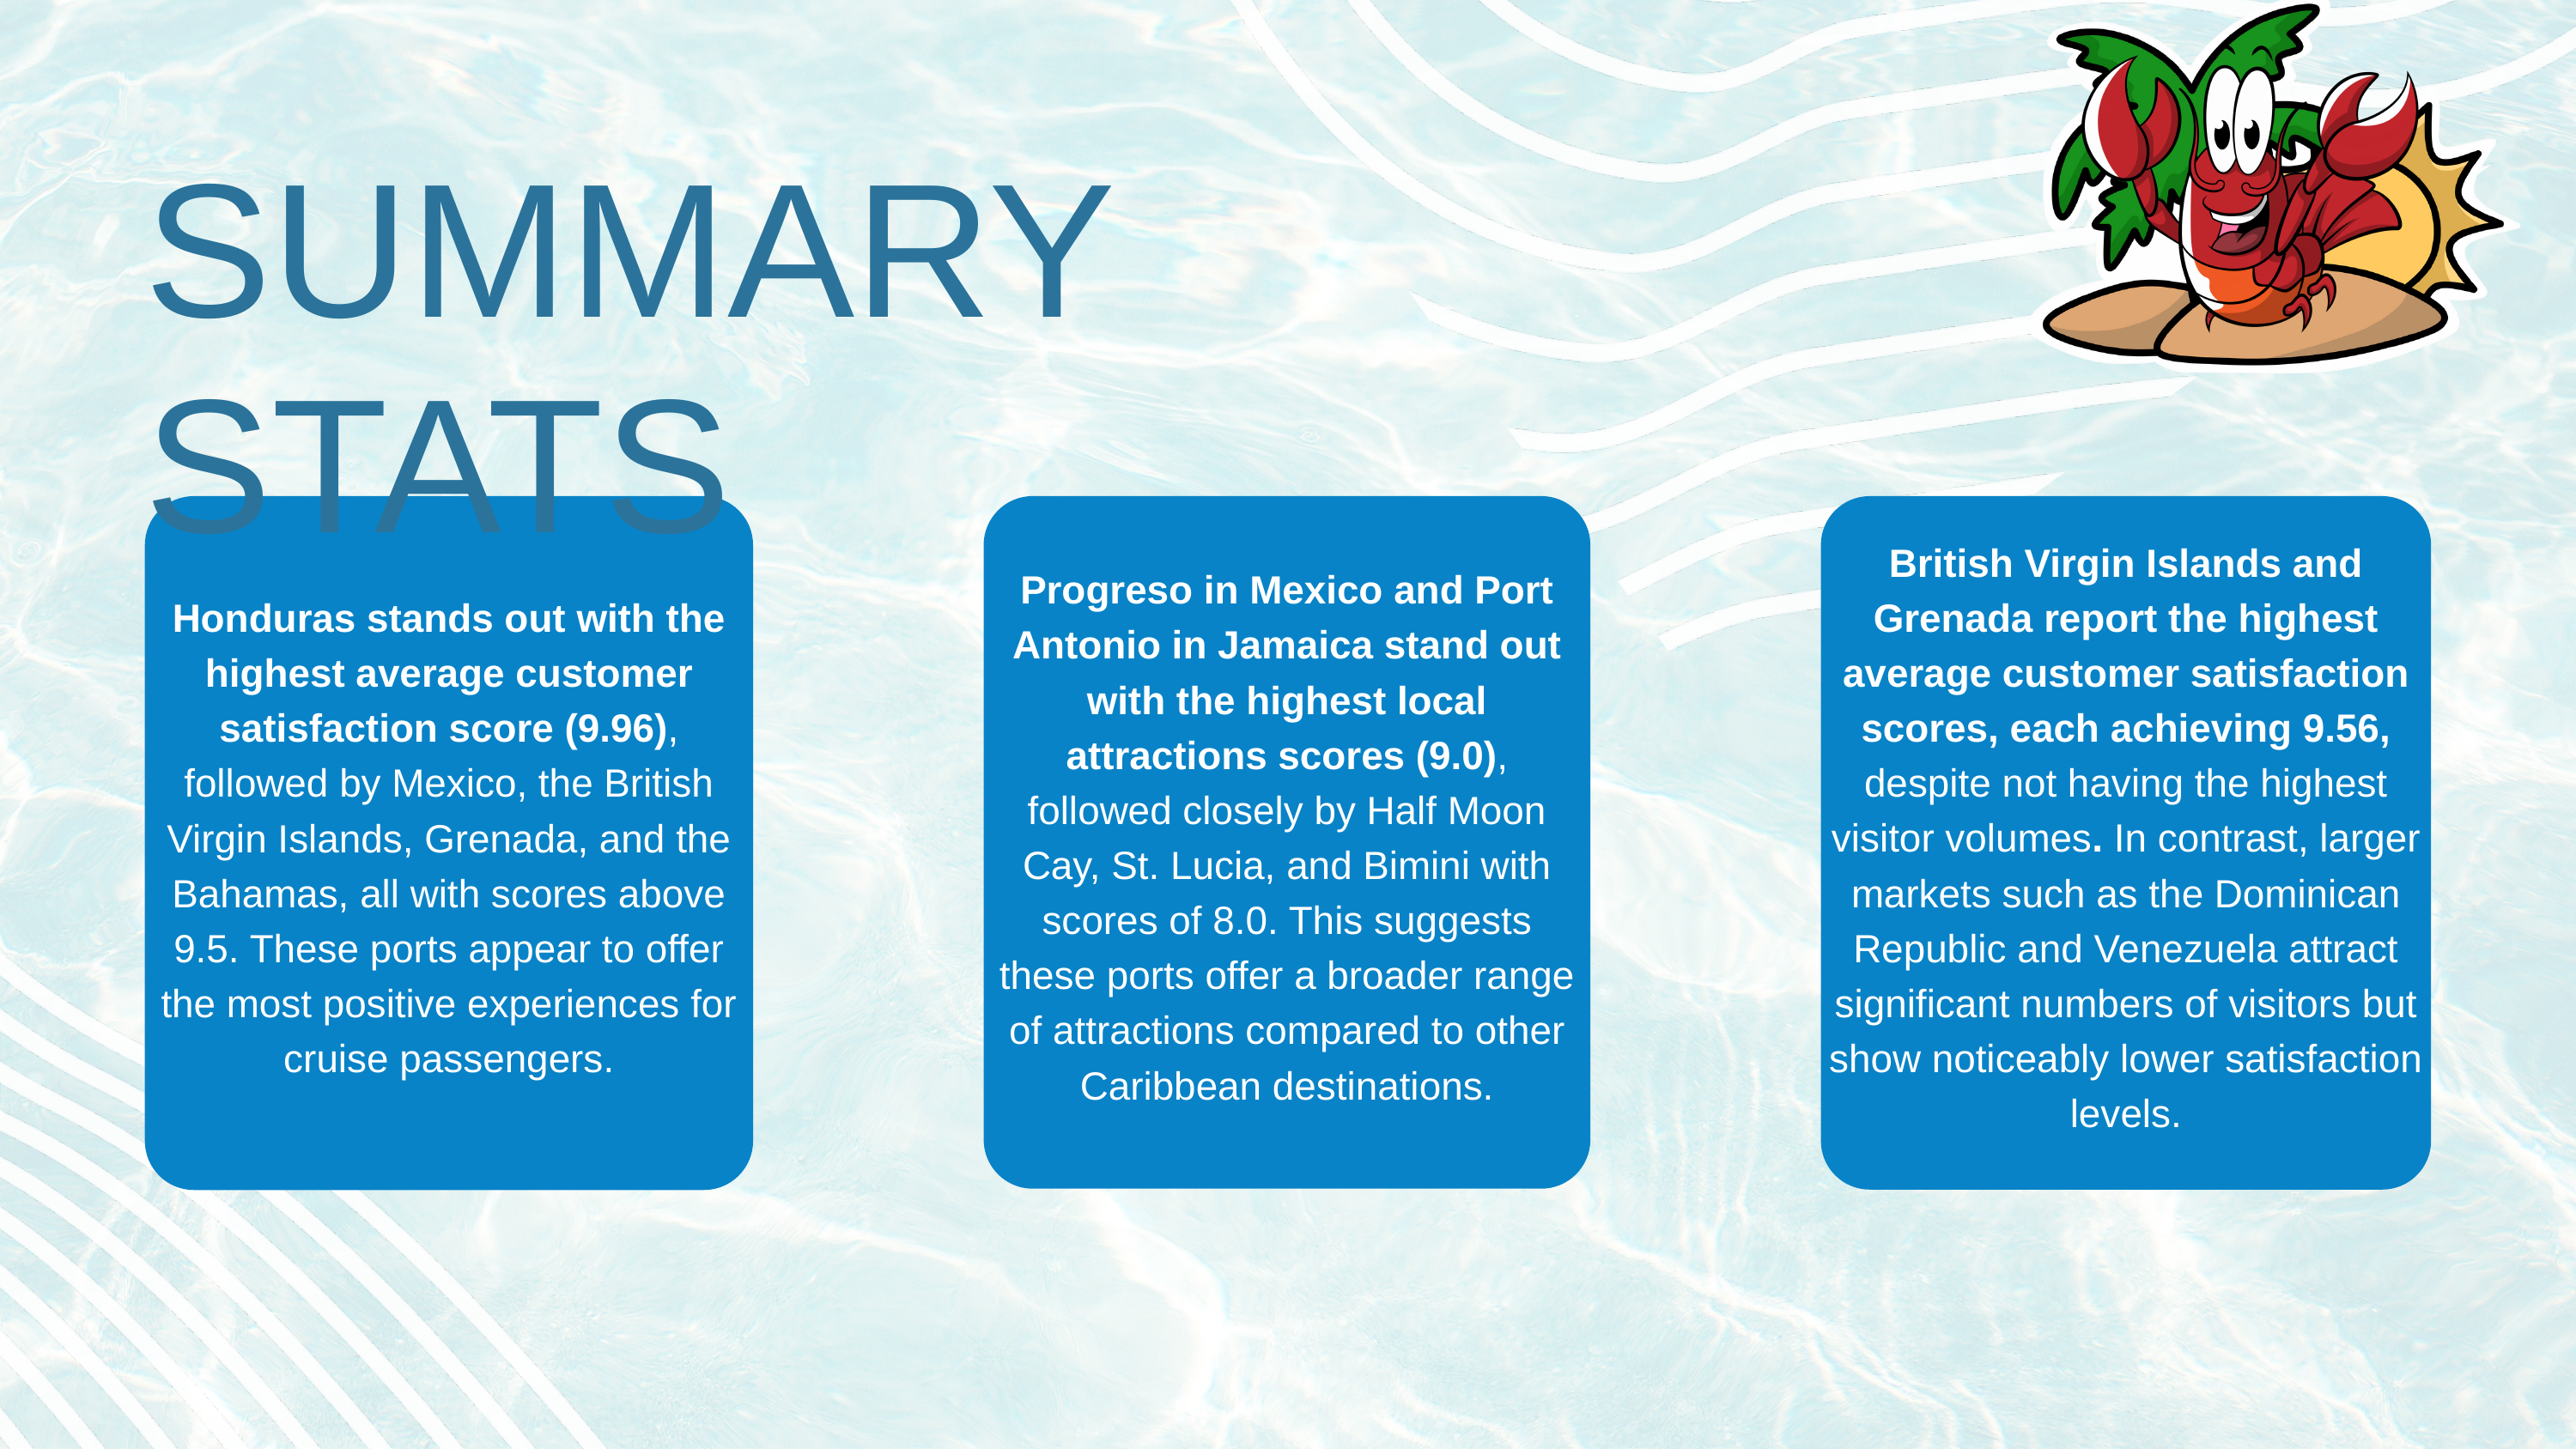

SUMMARY STATS

Honduras stands out with the highest average customer satisfaction score (9.96), followed by Mexico, the British Virgin Islands, Grenada, and the Bahamas, all with scores above 9.5. These ports appear to offer the most positive experiences for cruise passengers.

Progreso in Mexico and Port Antonio in Jamaica stand out with the highest local attractions scores (9.0), followed closely by Half Moon Cay, St. Lucia, and Bimini with scores of 8.0. This suggests these ports offer a broader range of attractions compared to other Caribbean destinations.

British Virgin Islands and Grenada report the highest average customer satisfaction scores, each achieving 9.56, despite not having the highest visitor volumes. In contrast, larger markets such as the Dominican Republic and Venezuela attract significant numbers of visitors but show noticeably lower satisfaction levels.